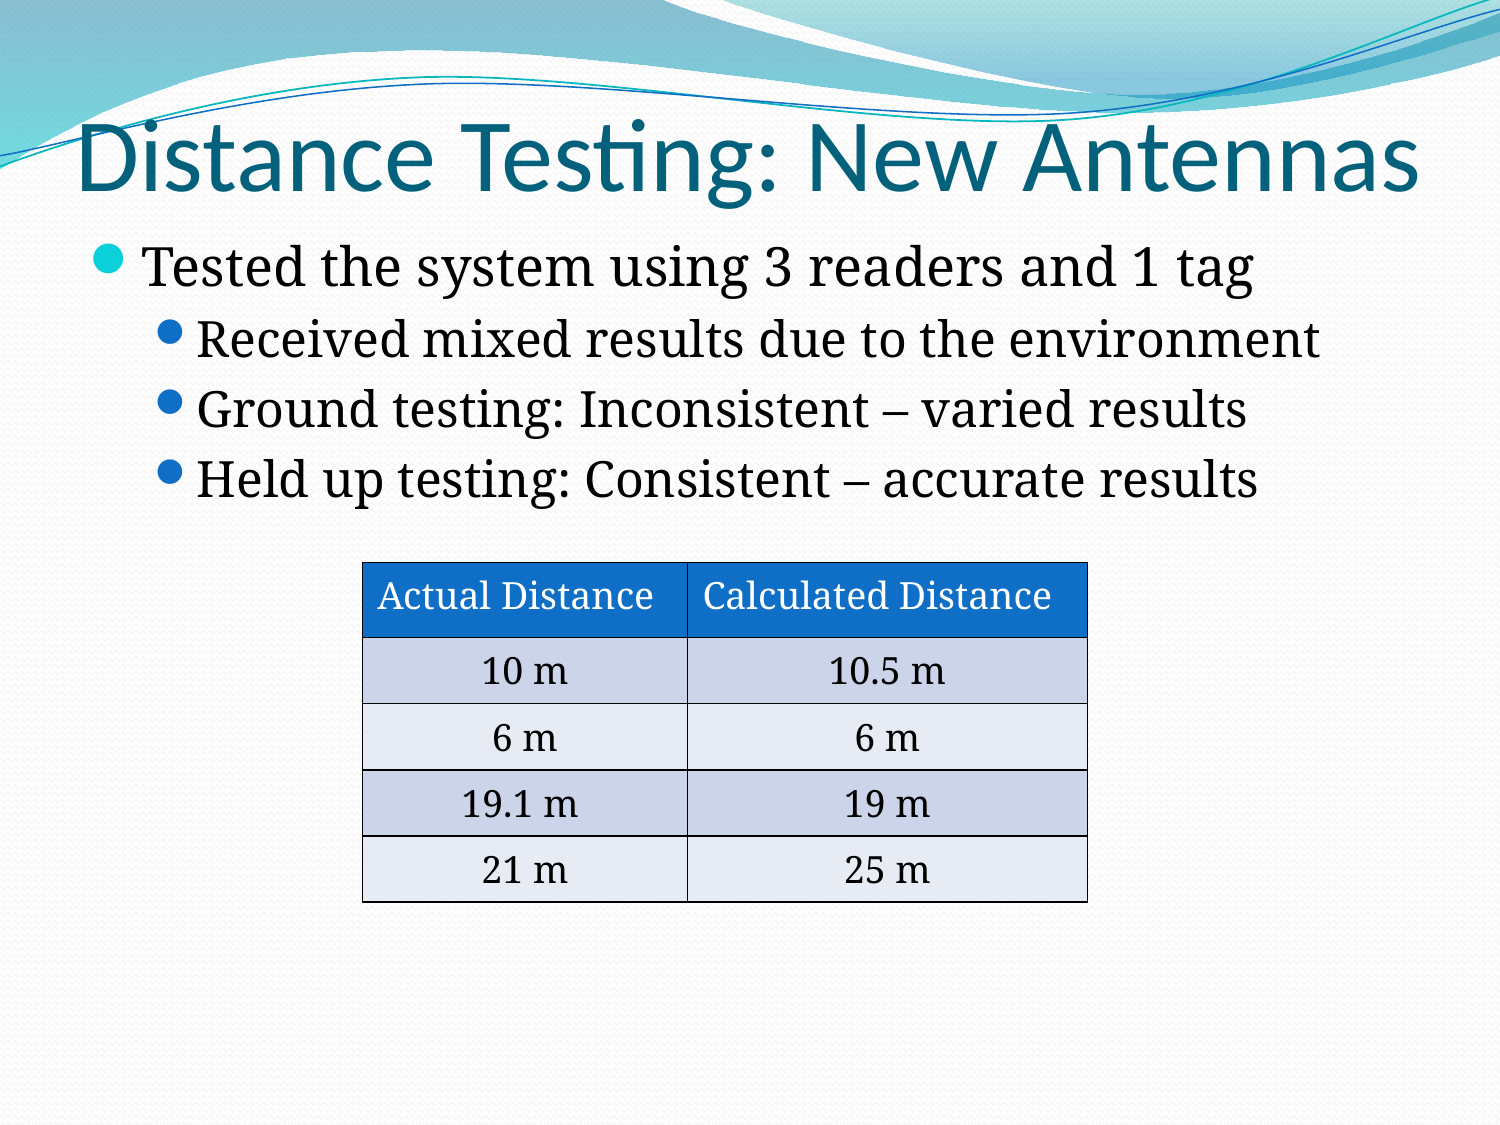

# Distance Testing: New Antennas
Tested the system using 3 readers and 1 tag
Received mixed results due to the environment
Ground testing: Inconsistent – varied results
Held up testing: Consistent – accurate results

| Actual Distance | Calculated Distance |
| --- | --- |
| 10 m | 10.5 m |
| 6 m | 6 m |
| 19.1 m | 19 m |
| 21 m | 25 m |